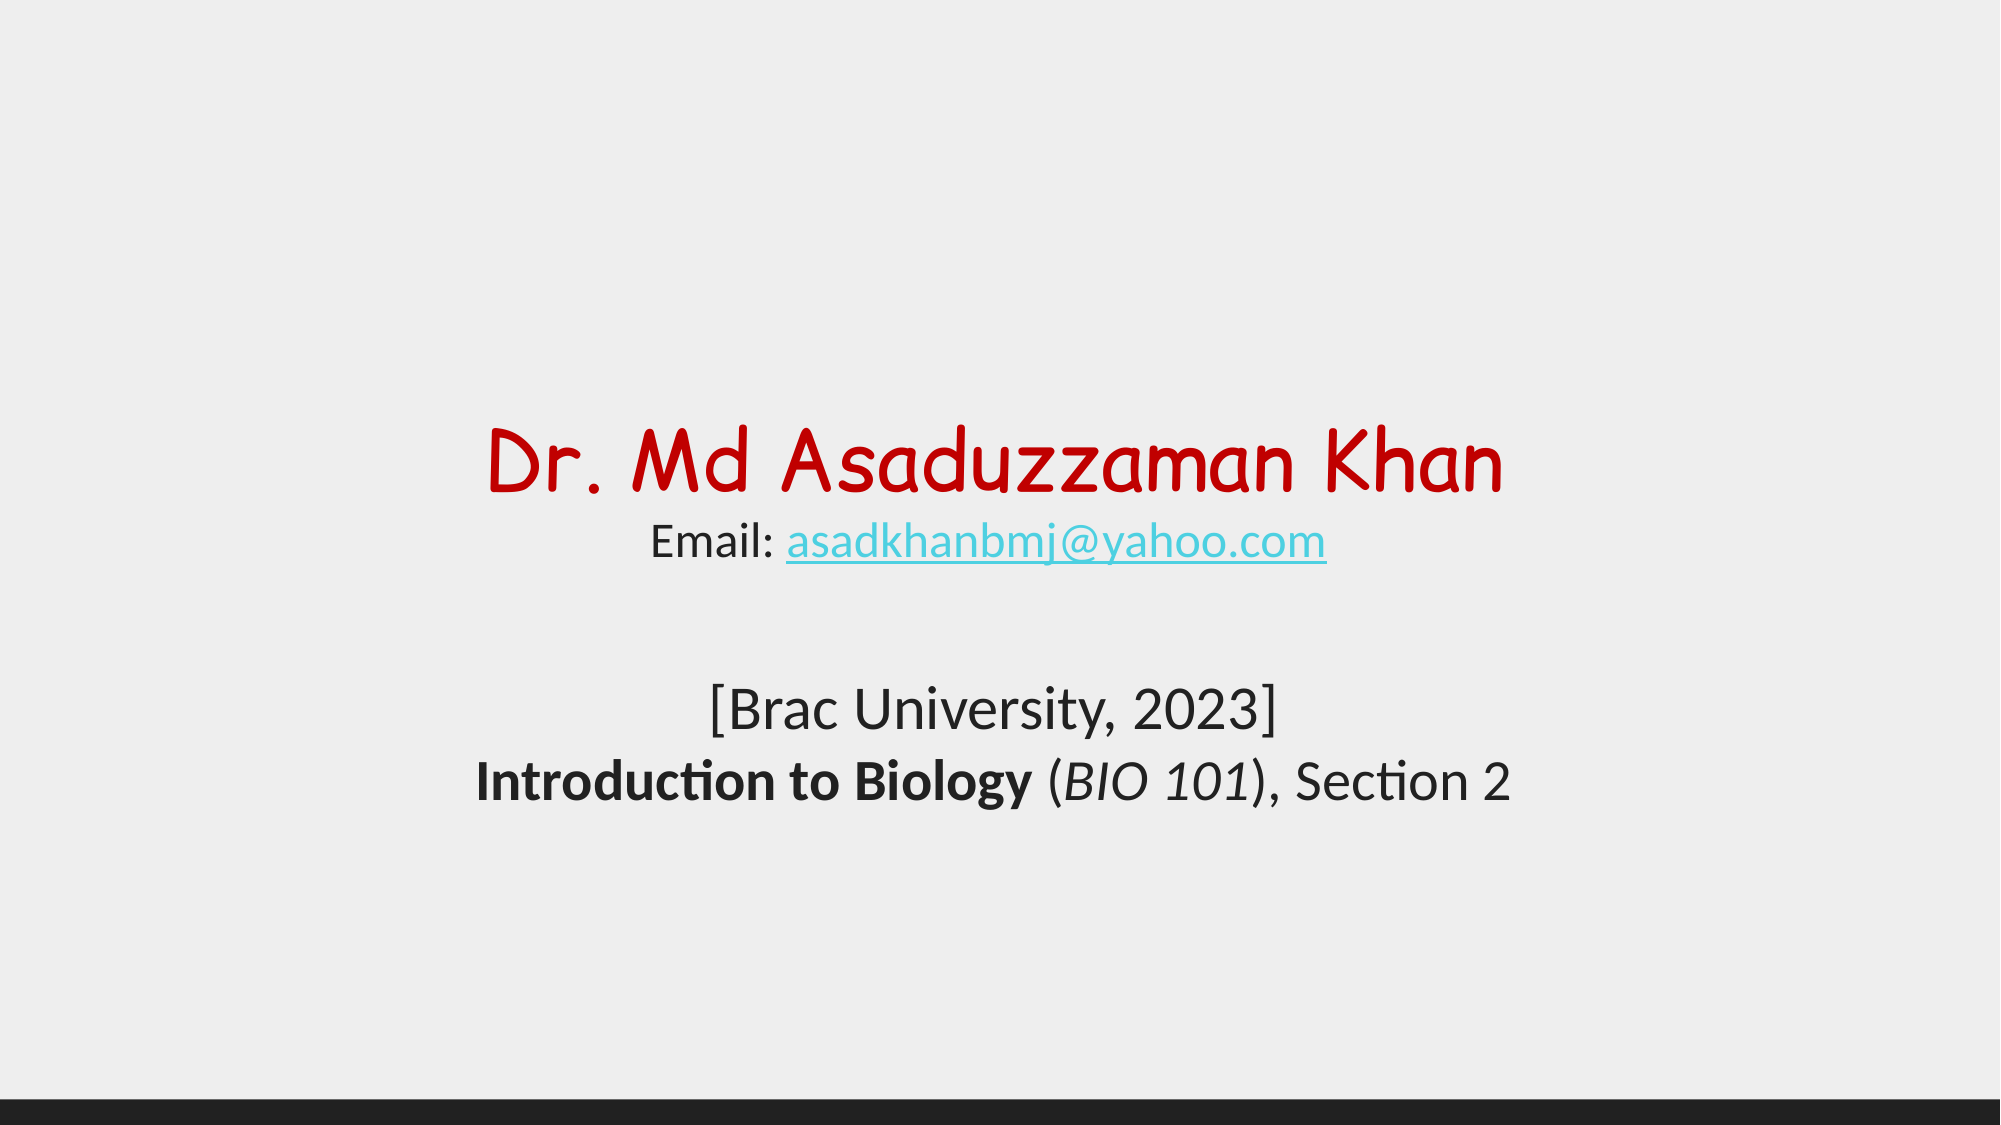

Dr. Md Asaduzzaman Khan
Email: asadkhanbmj@yahoo.com
[Brac University, 2023]
Introduction to Biology (BIO 101), Section 2